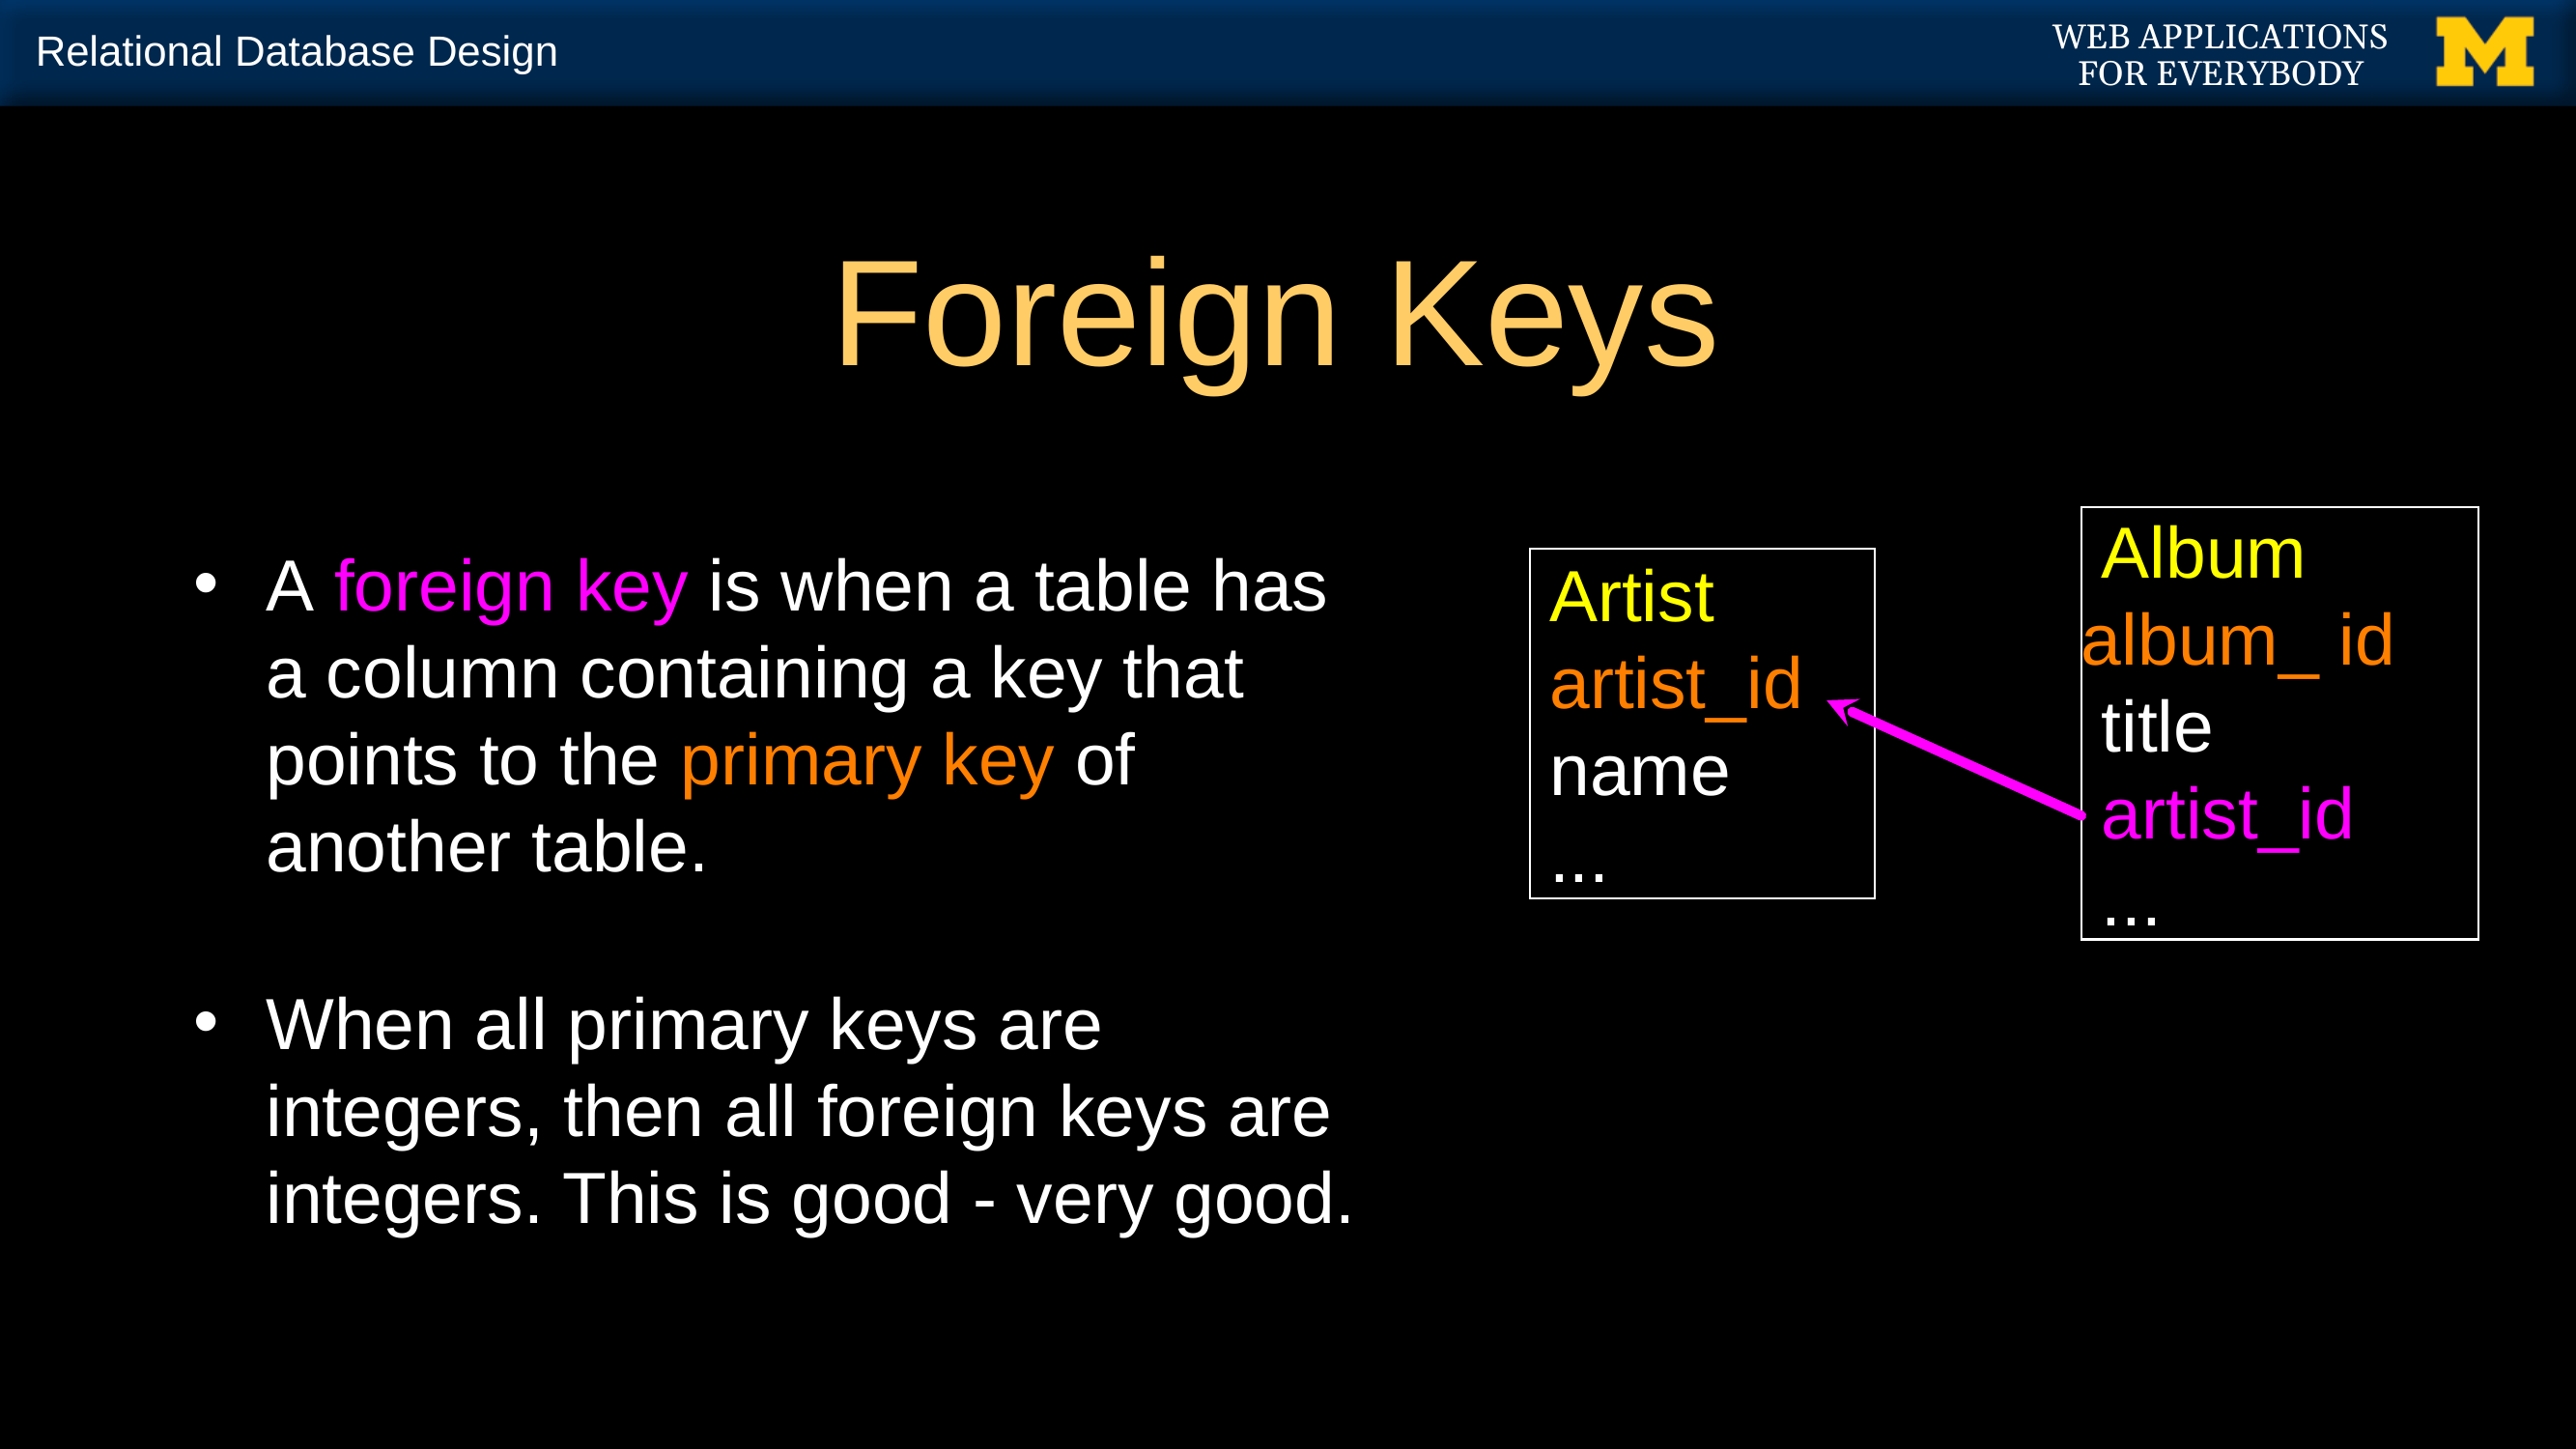

# Foreign Keys
A foreign key is when a table has a column containing a key that points to the primary key of another table.
When all primary keys are integers, then all foreign keys are integers. This is good - very good.
 Album
album_ id
 title
 artist_id
 ...
 Artist
 artist_id
 name
 ...